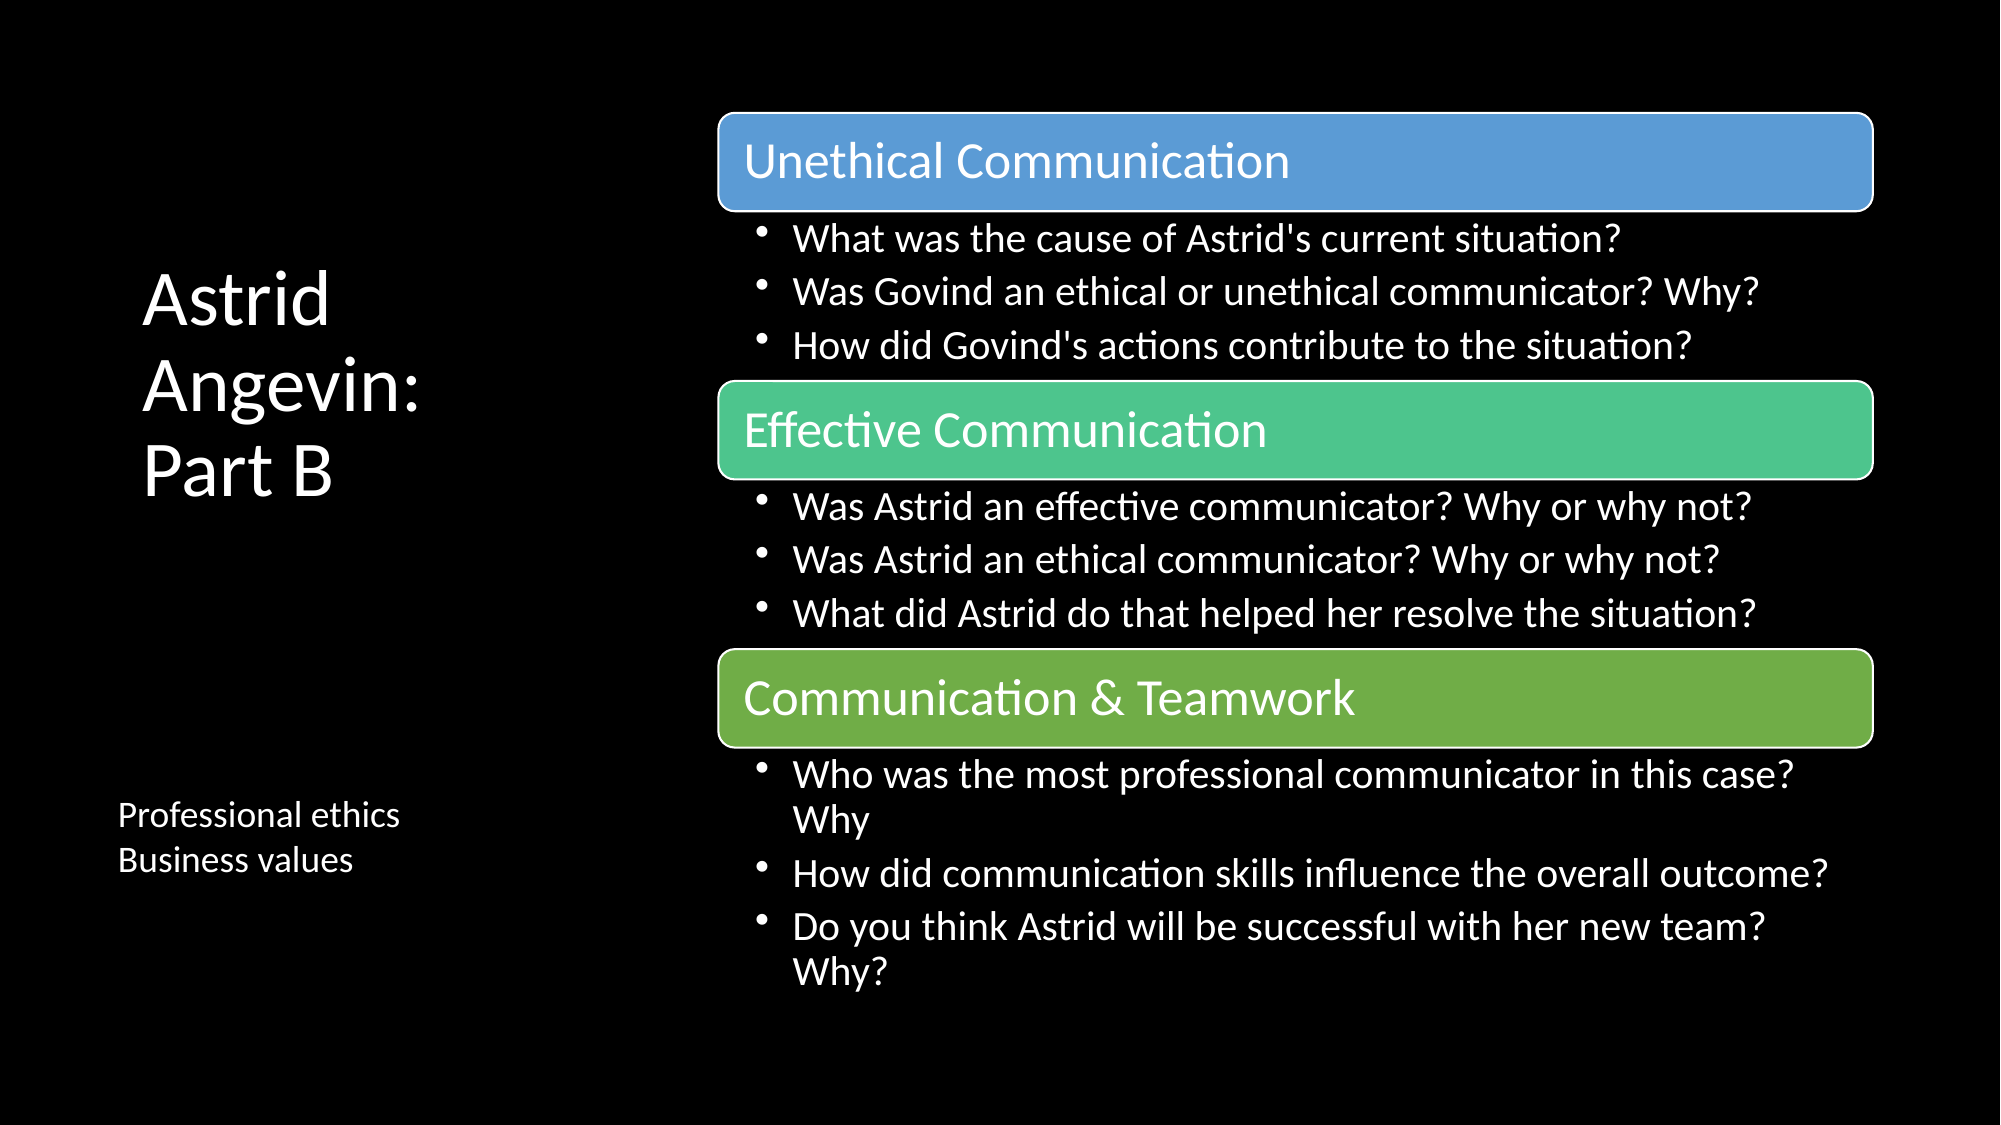

Unethical Communication
What was the cause of Astrid's current situation?
Was Govind an ethical or unethical communicator? Why?
How did Govind's actions contribute to the situation?
Effective Communication
Was Astrid an effective communicator? Why or why not?
Was Astrid an ethical communicator? Why or why not?
What did Astrid do that helped her resolve the situation?
Communication & Teamwork
Who was the most professional communicator in this case? Why
How did communication skills influence the overall outcome?
Do you think Astrid will be successful with her new team? Why?
# Astrid Angevin: Part B
Professional ethics
Business values